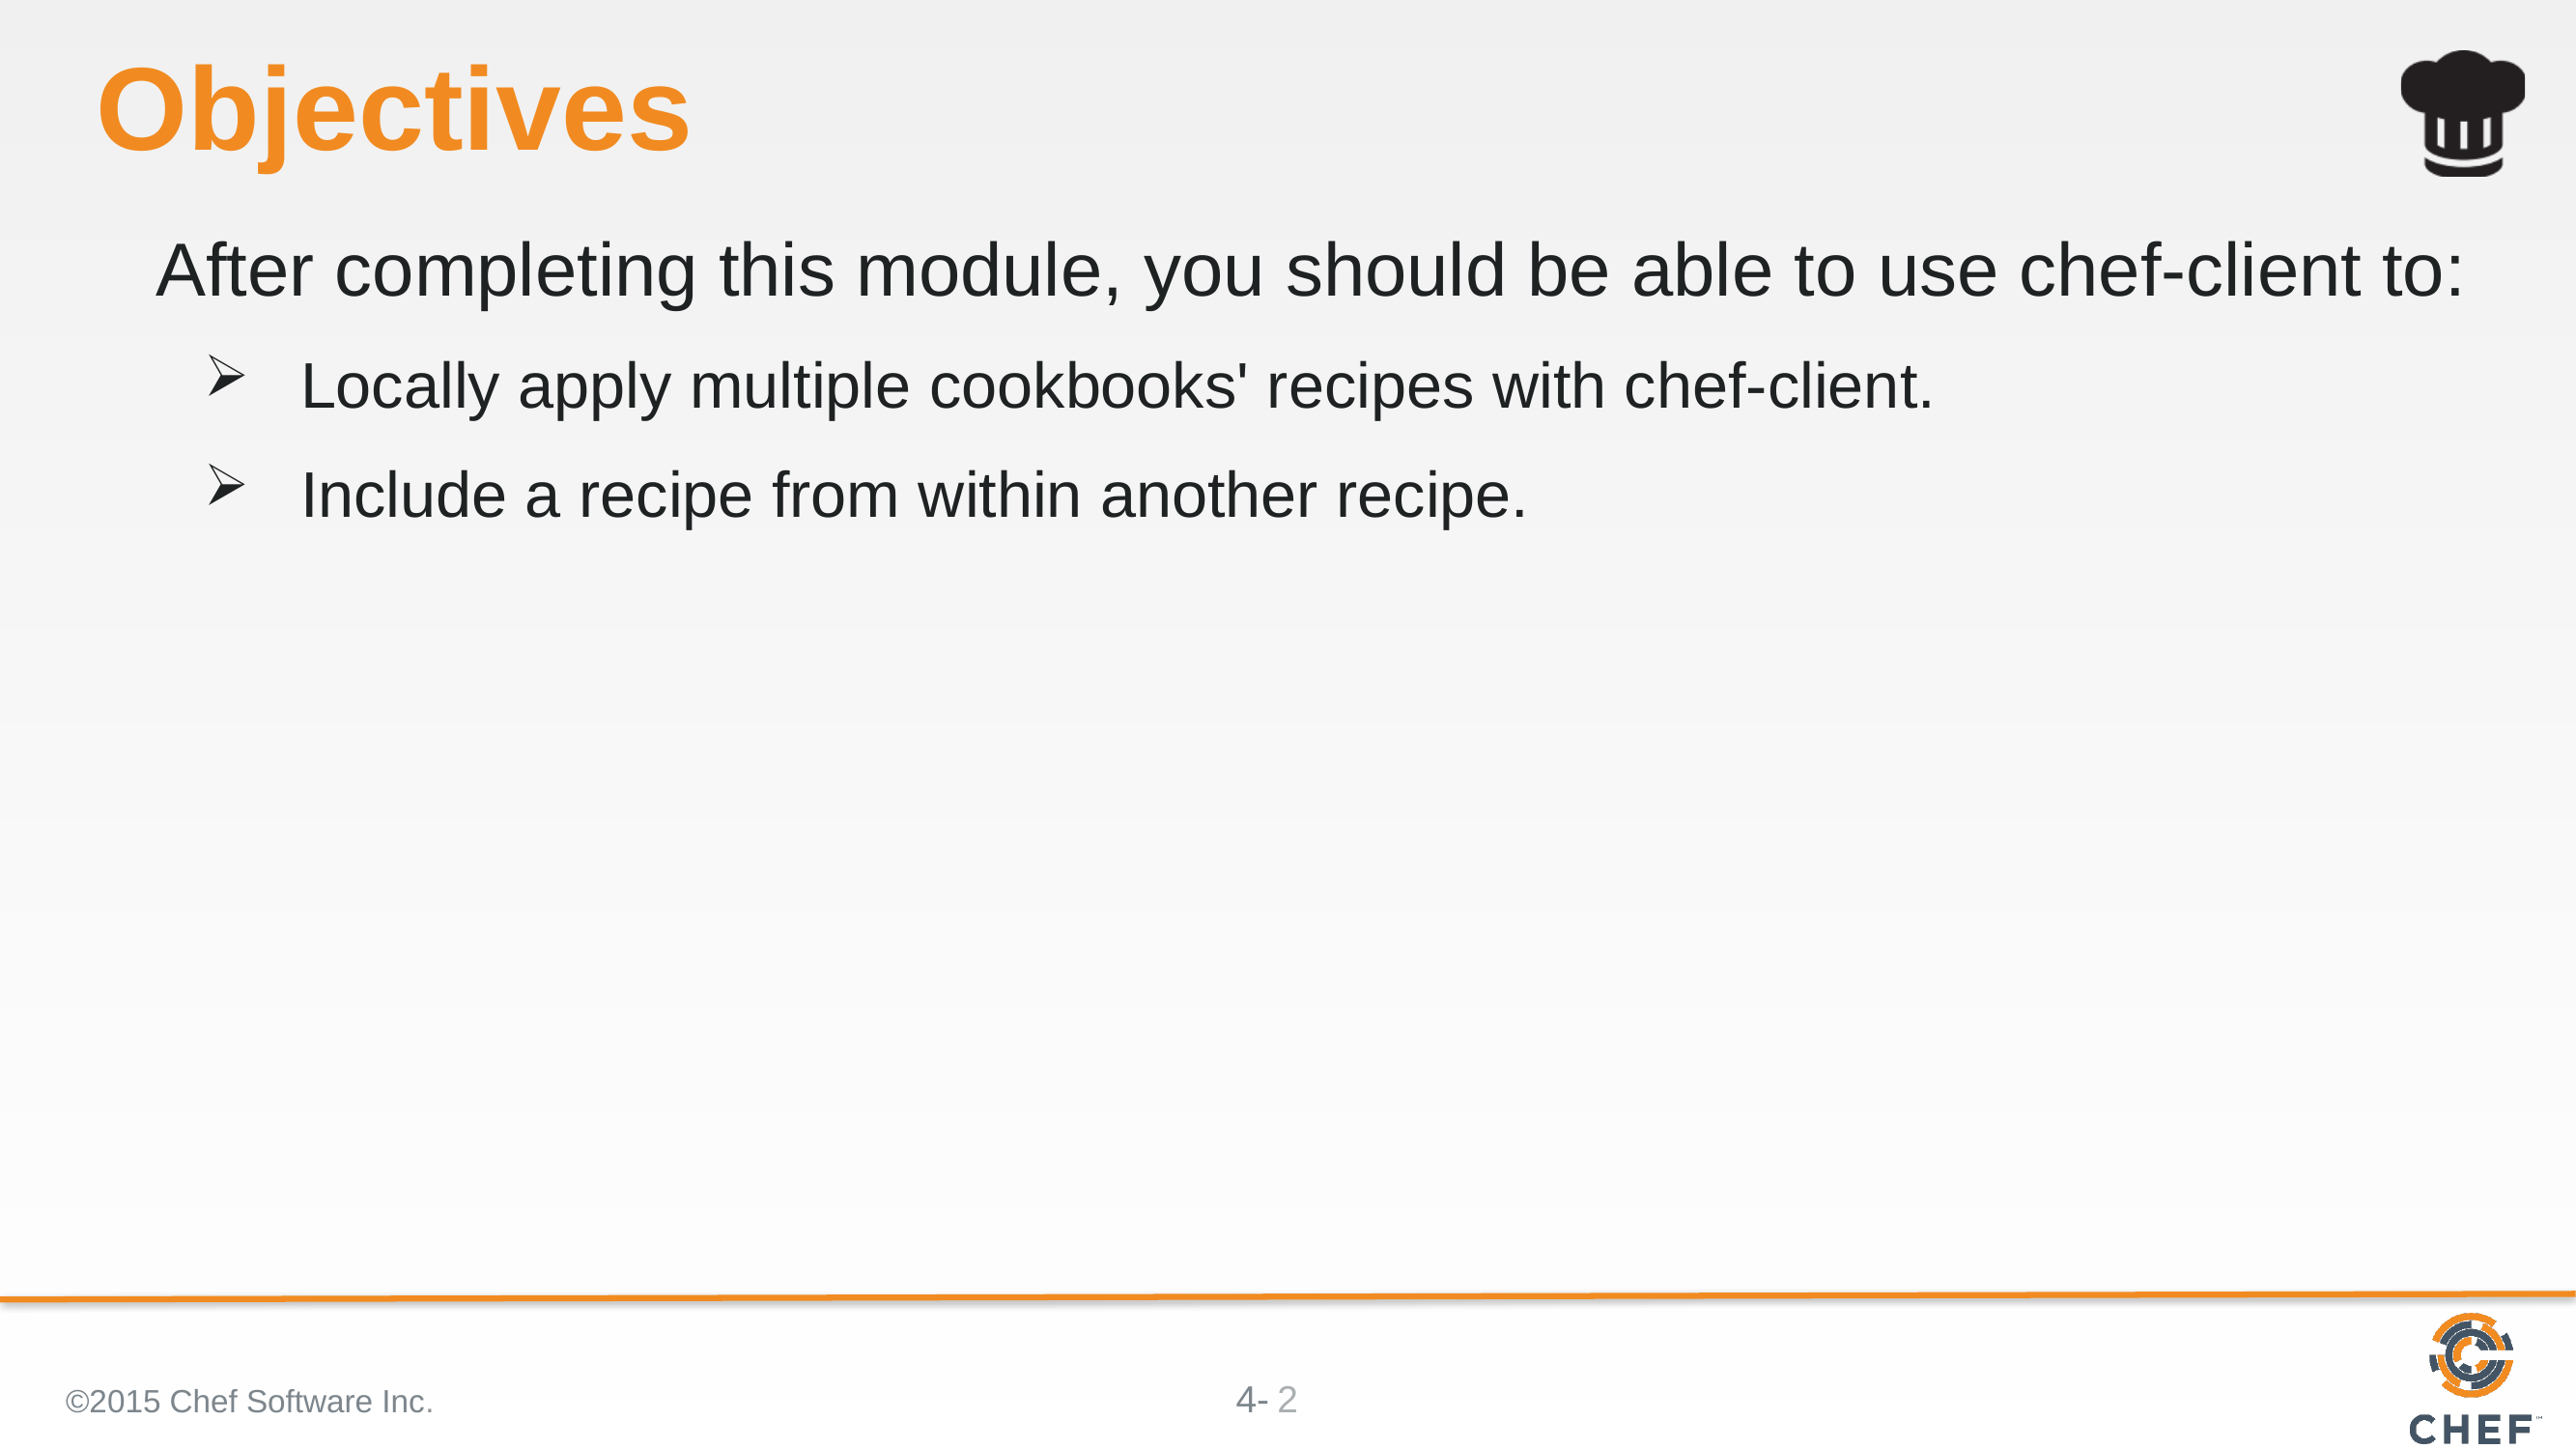

# Objectives
After completing this module, you should be able to use chef-client to:
Locally apply multiple cookbooks' recipes with chef-client.
Include a recipe from within another recipe.

©2015 Chef Software Inc.
2